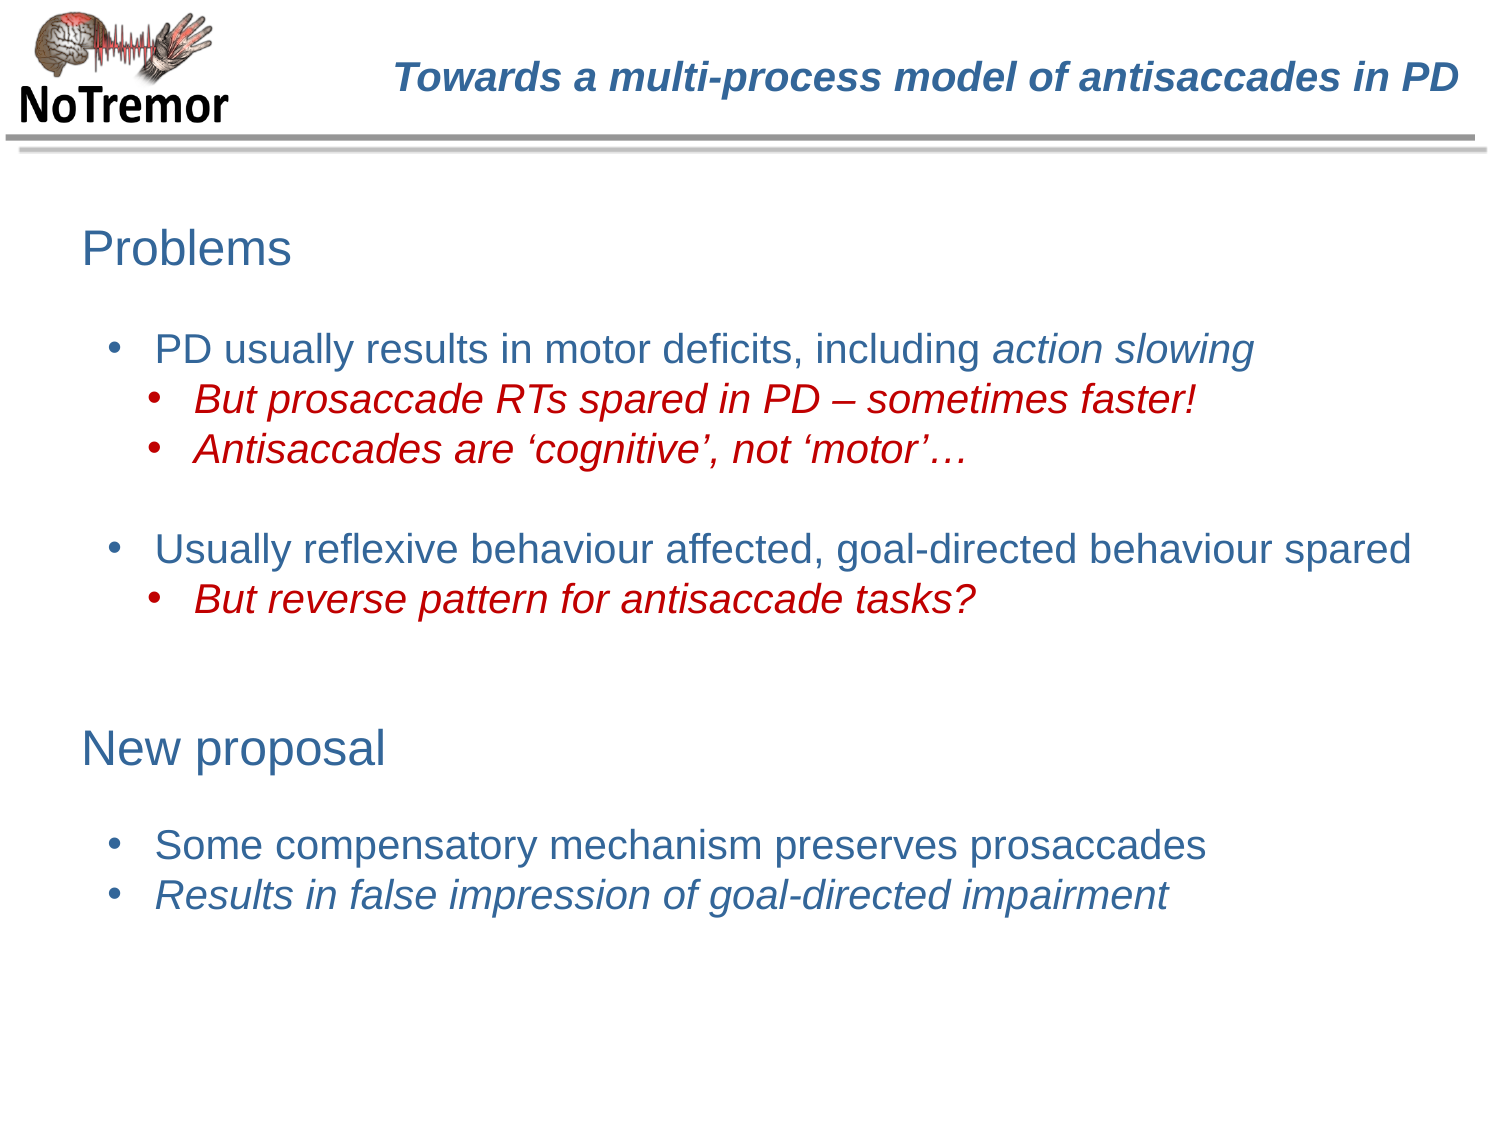

# Towards a multi-process model of antisaccades in PD
Problems
 PD usually results in motor deficits, including action slowing
 But prosaccade RTs spared in PD – sometimes faster!
 Antisaccades are ‘cognitive’, not ‘motor’…

 Usually reflexive behaviour affected, goal-directed behaviour spared
 But reverse pattern for antisaccade tasks?
New proposal
 Some compensatory mechanism preserves prosaccades
 Results in false impression of goal-directed impairment